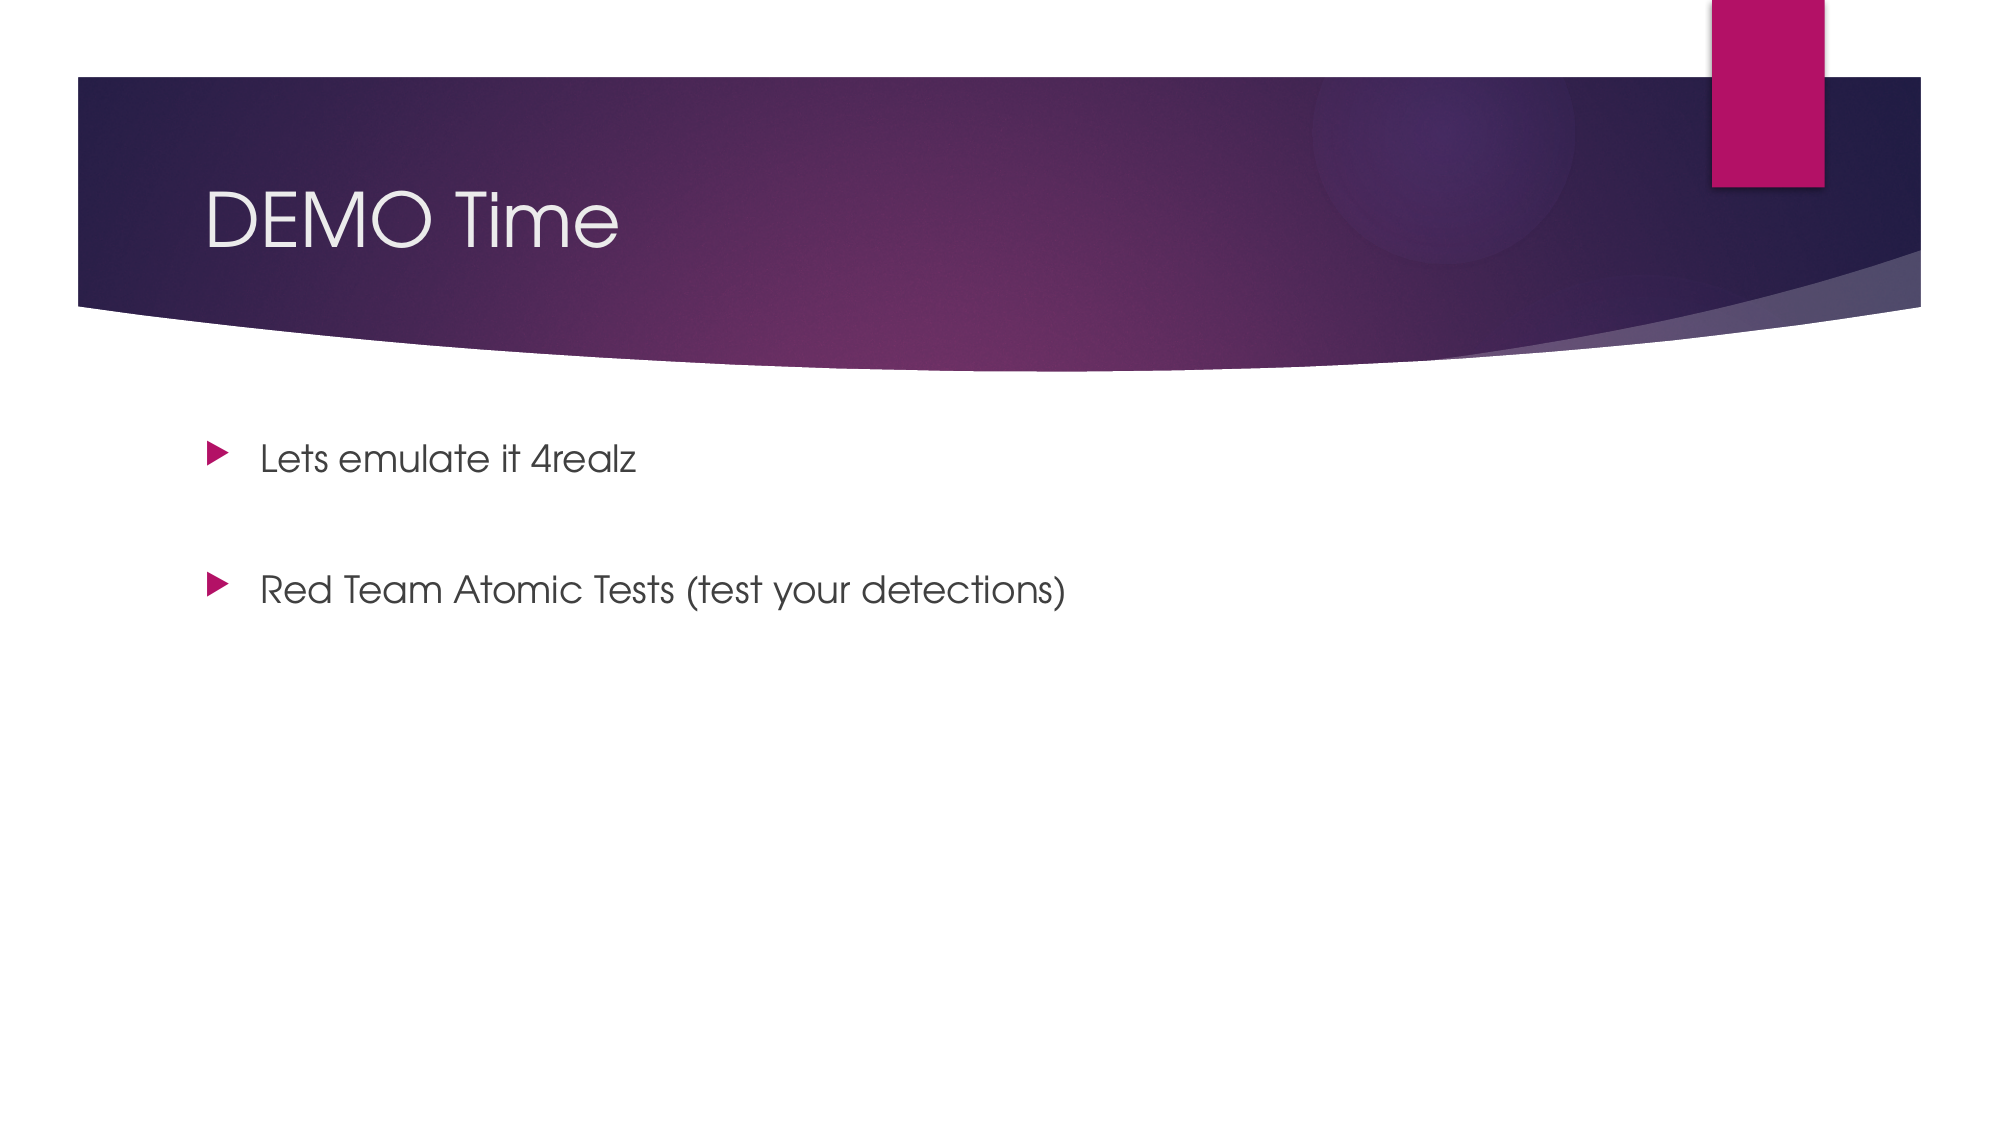

# DEMO Time
Lets emulate it 4realz

Red Team Atomic Tests (test your detections)